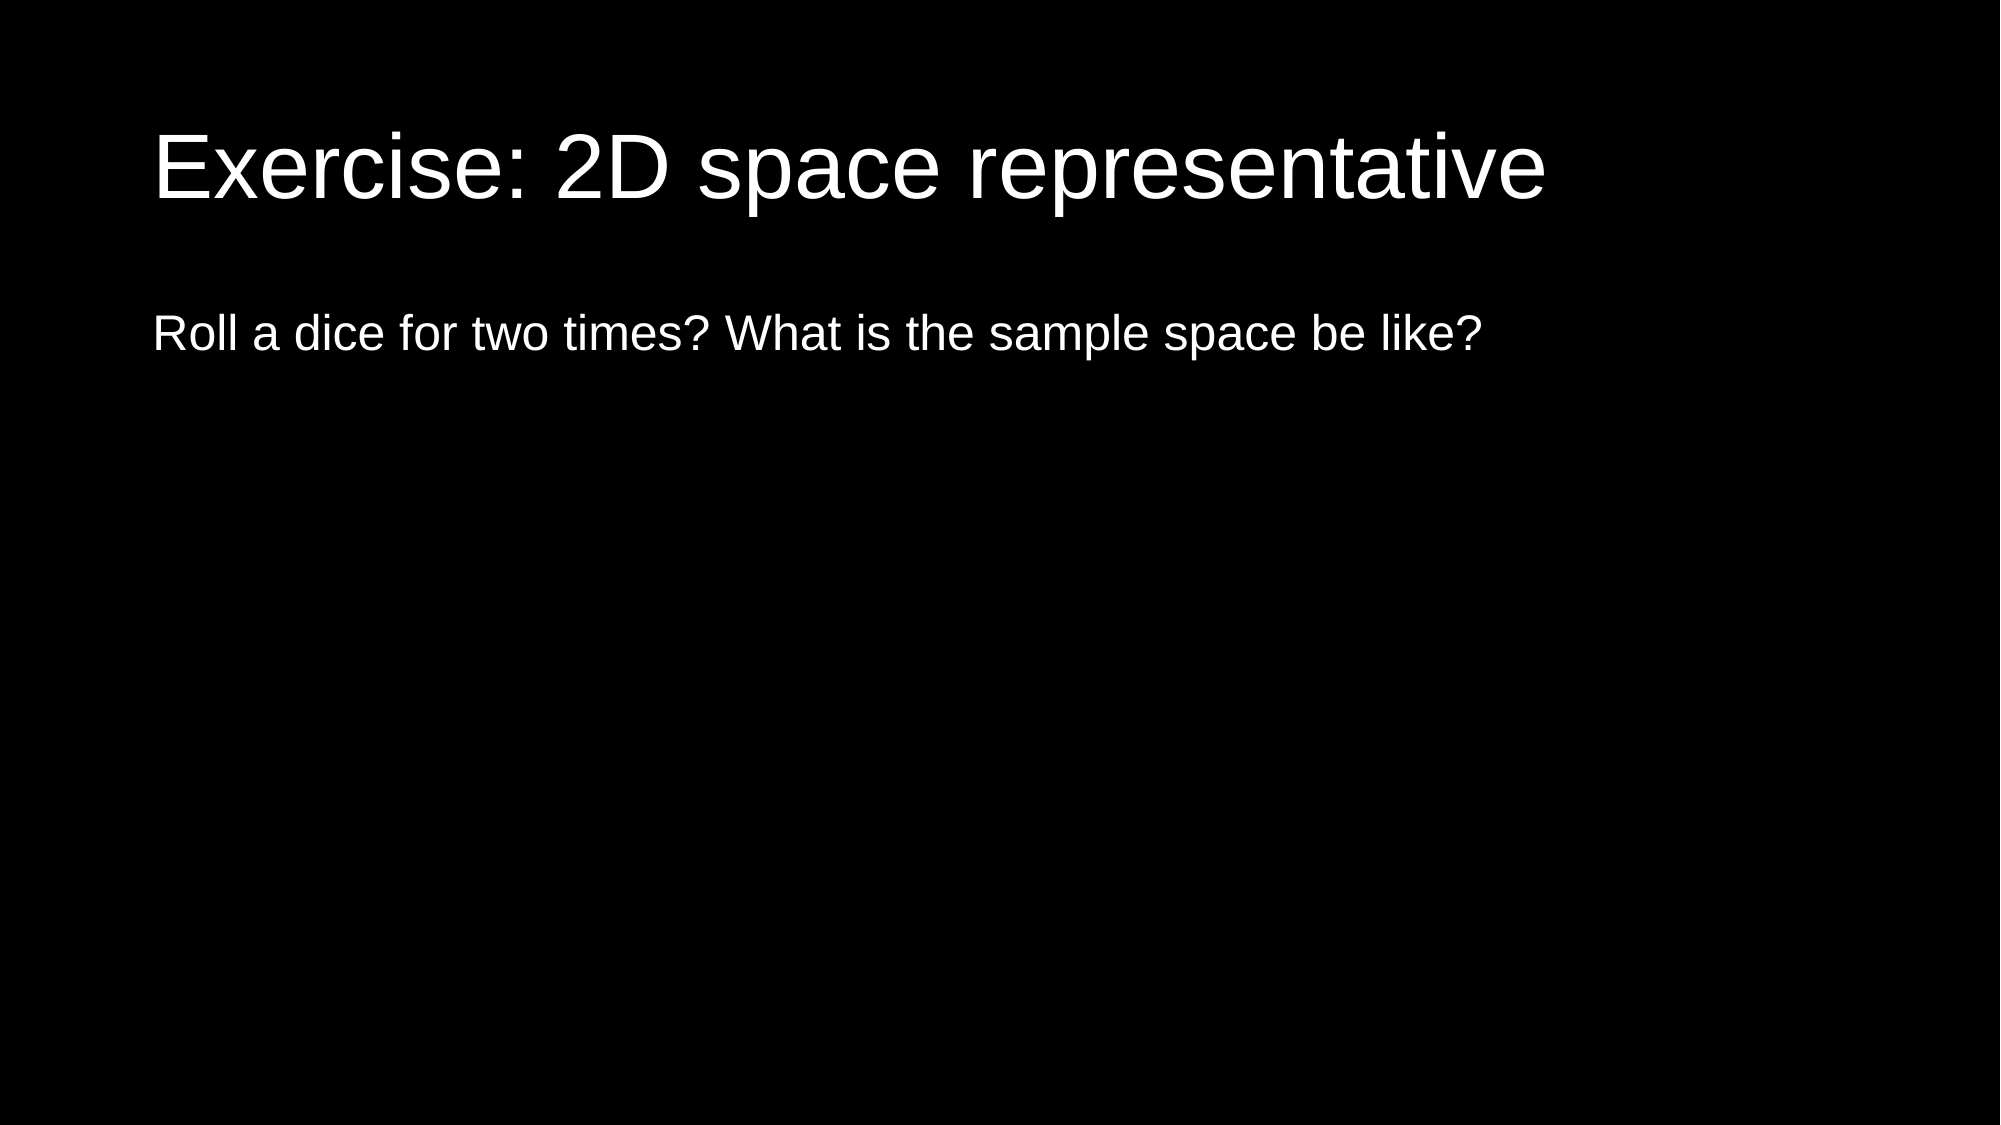

# Exercise: 2D space representative
Roll a dice for two times? What is the sample space be like?